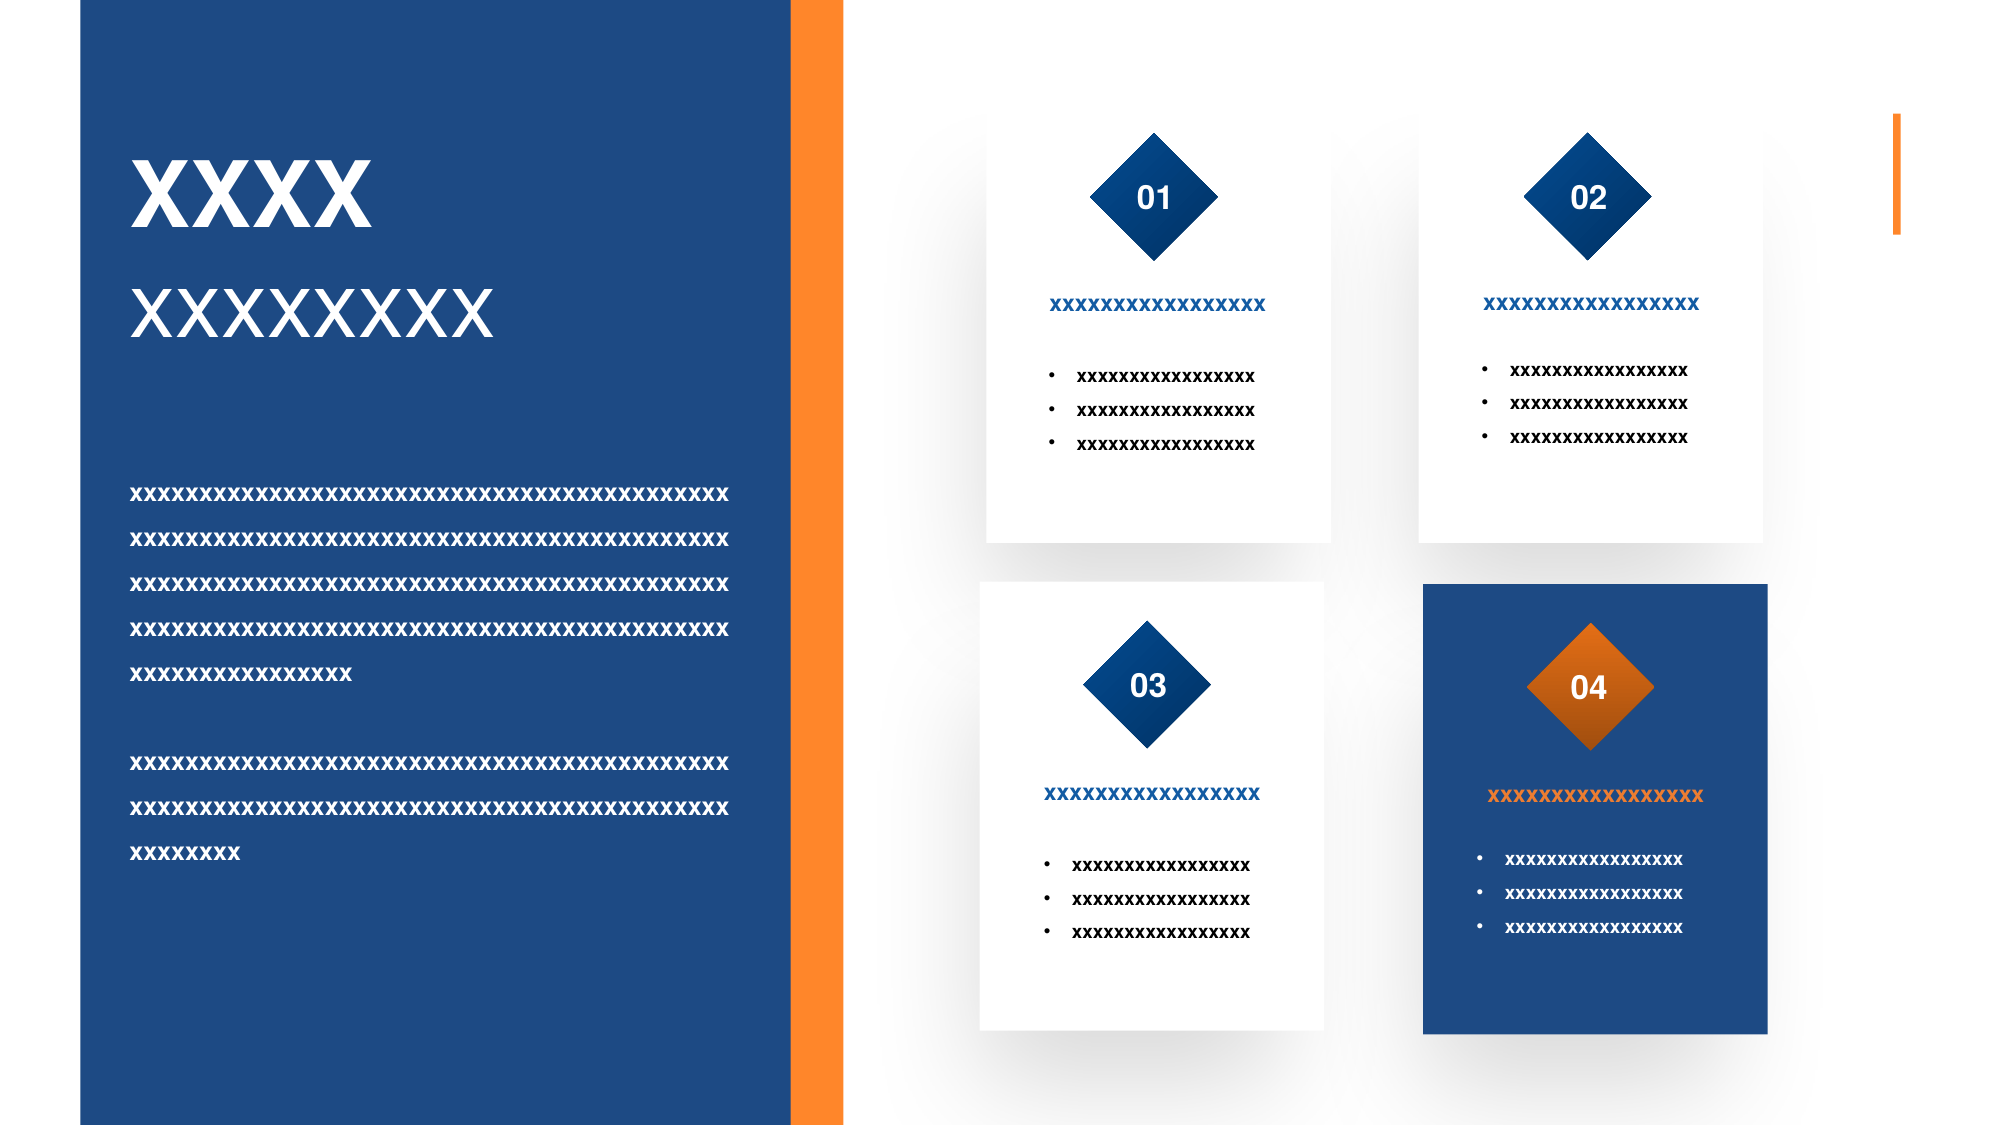

XXXX
xxxxxxxx

02
01
xxxxxxxxxxxxxxxxx
xxxxxxxxxxxxxxxxx
xxxxxxxxxxxxxxxxx
xxxxxxxxxxxxxxxxx
xxxxxxxxxxxxxxxxx

xxxxxxxxxxxxxxxxx
xxxxxxxxxxxxxxxxx
xxxxxxxxxxxxxxxxx

xxxxxxxxxxxxxxxxxxxxxxxxxxxxxxxxxxxxxxxxxxxxxxxxxxxxxxxxxxxxxxxxxxxxxxxxxxxxxxxxxxxxxxxxxxxxxxxxxxxxxxxxxxxxxxxxxxxxxxxxxxxxxxxxxxxxxxxxxxxxxxxxxxxxxxxxxxxxxxxxxxxxxxxxxxxxxxxxxxxxxxxxxxxx

xxxxxxxxxxxxxxxxxxxxxxxxxxxxxxxxxxxxxxxxxxxxxxxxxxxxxxxxxxxxxxxxxxxxxxxxxxxxxxxxxxxxxxxxxxxxxx

03
04
xxxxxxxxxxxxxxxxx
xxxxxxxxxxxxxxxxx
xxxxxxxxxxxxxxxxx
xxxxxxxxxxxxxxxxx
xxxxxxxxxxxxxxxxx

xxxxxxxxxxxxxxxxx
xxxxxxxxxxxxxxxxx
xxxxxxxxxxxxxxxxx